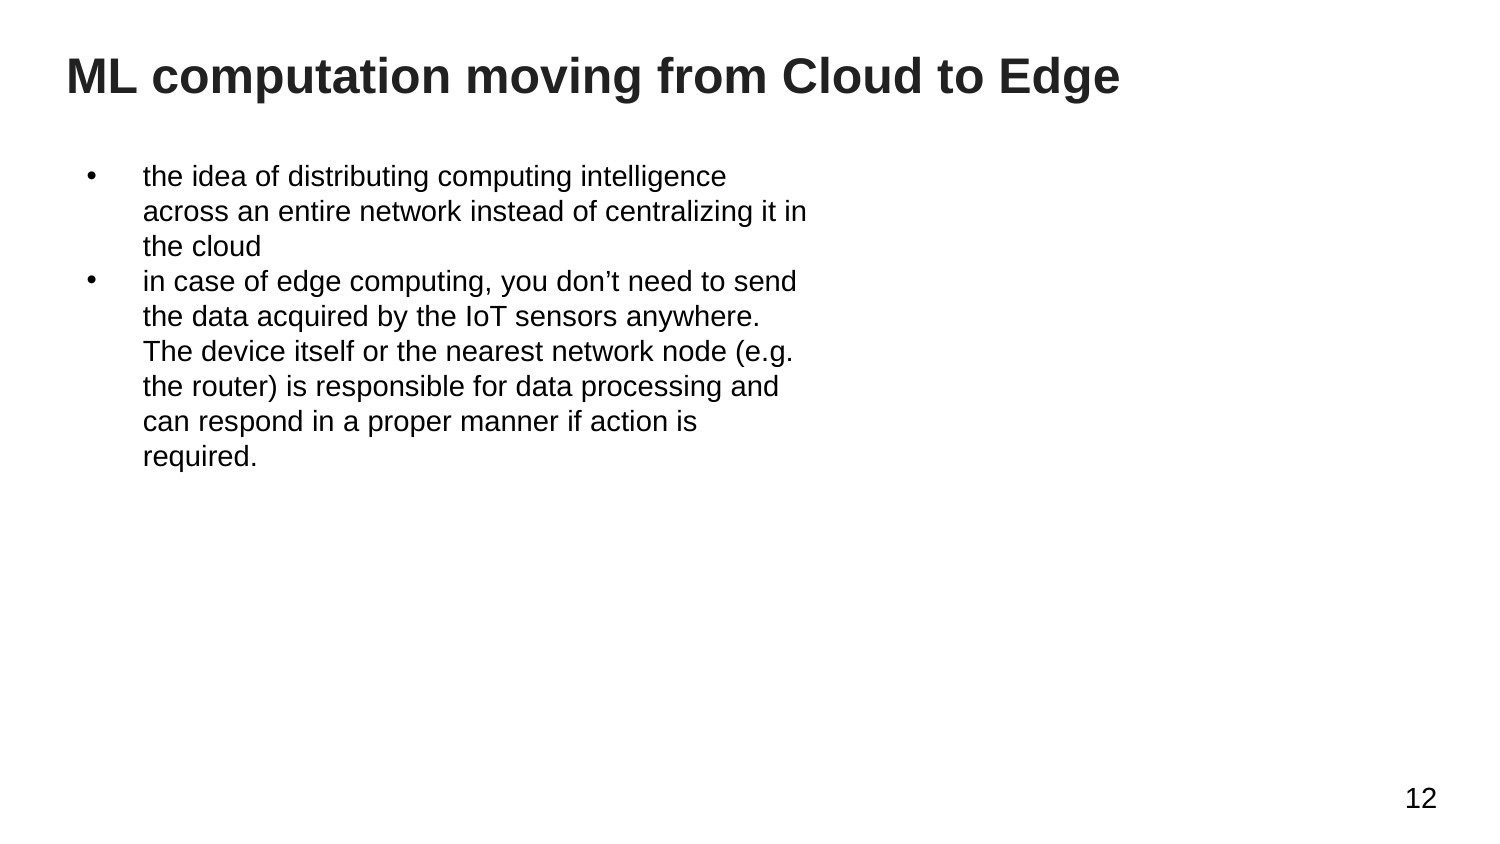

# ML computation moving from Cloud to Edge

the idea of distributing computing intelligence across an entire network instead of centralizing it in the cloud
in case of edge computing, you don’t need to send the data acquired by the IoT sensors anywhere. The device itself or the nearest network node (e.g. the router) is responsible for data processing and can respond in a proper manner if action is required.
12